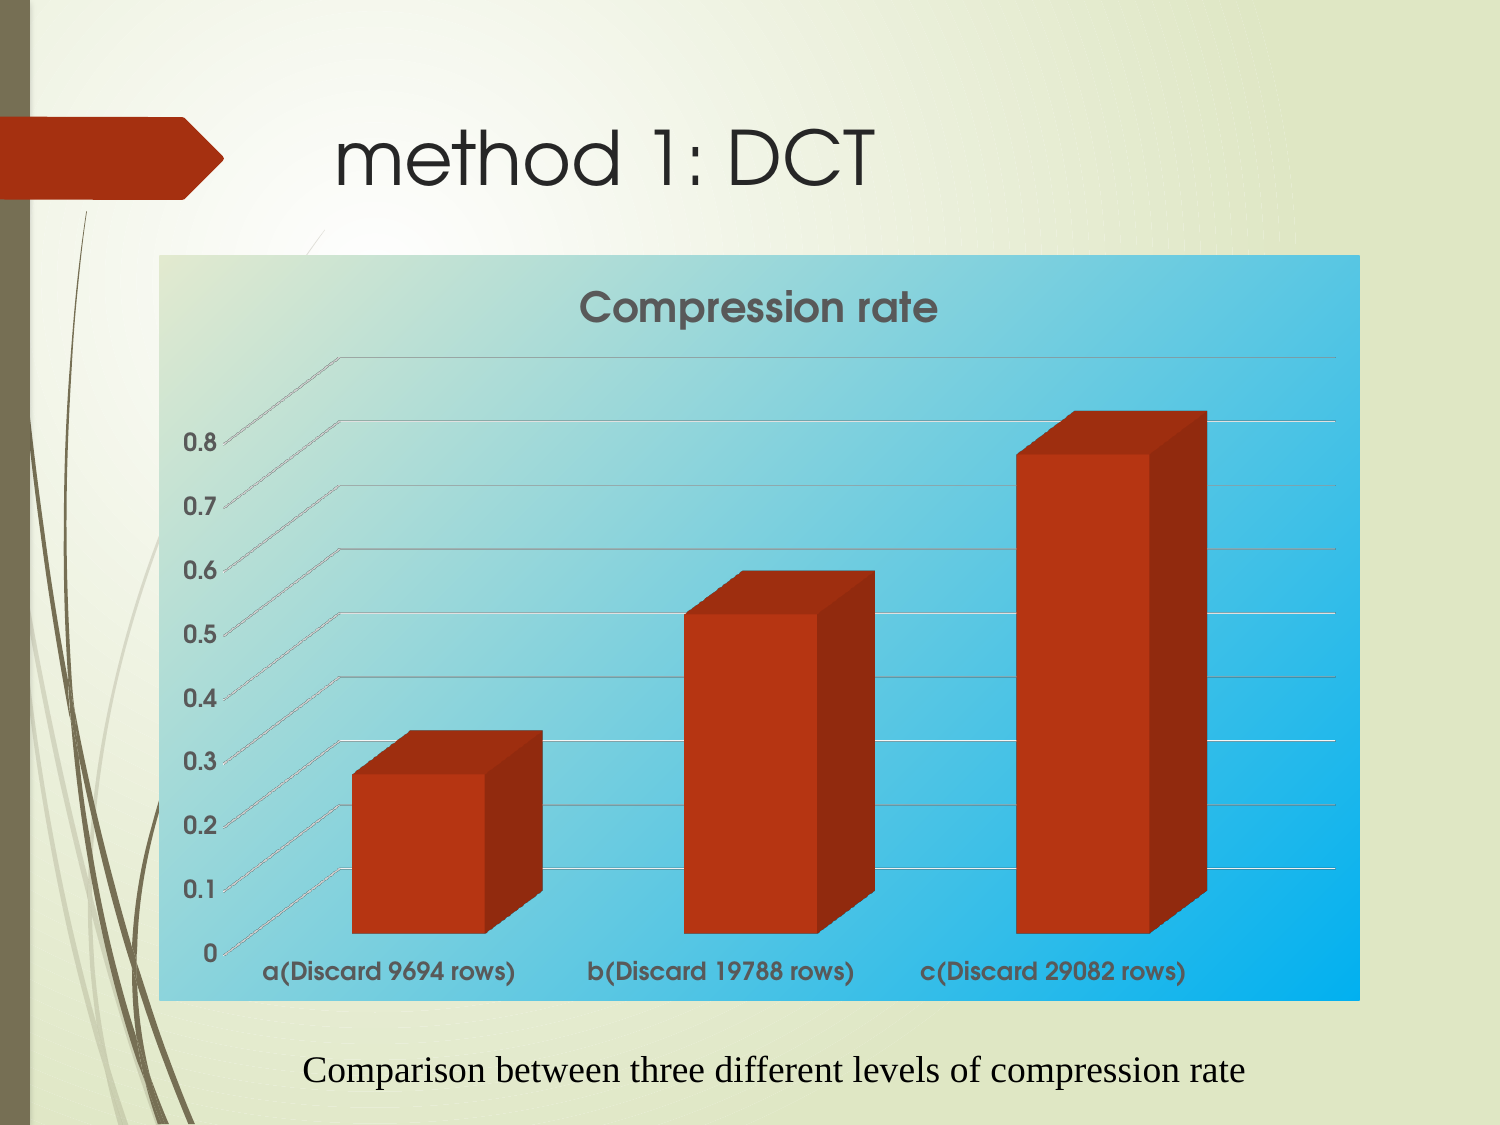

# method 1: DCT

[unsupported chart]

Comparison between three different levels of compression rate